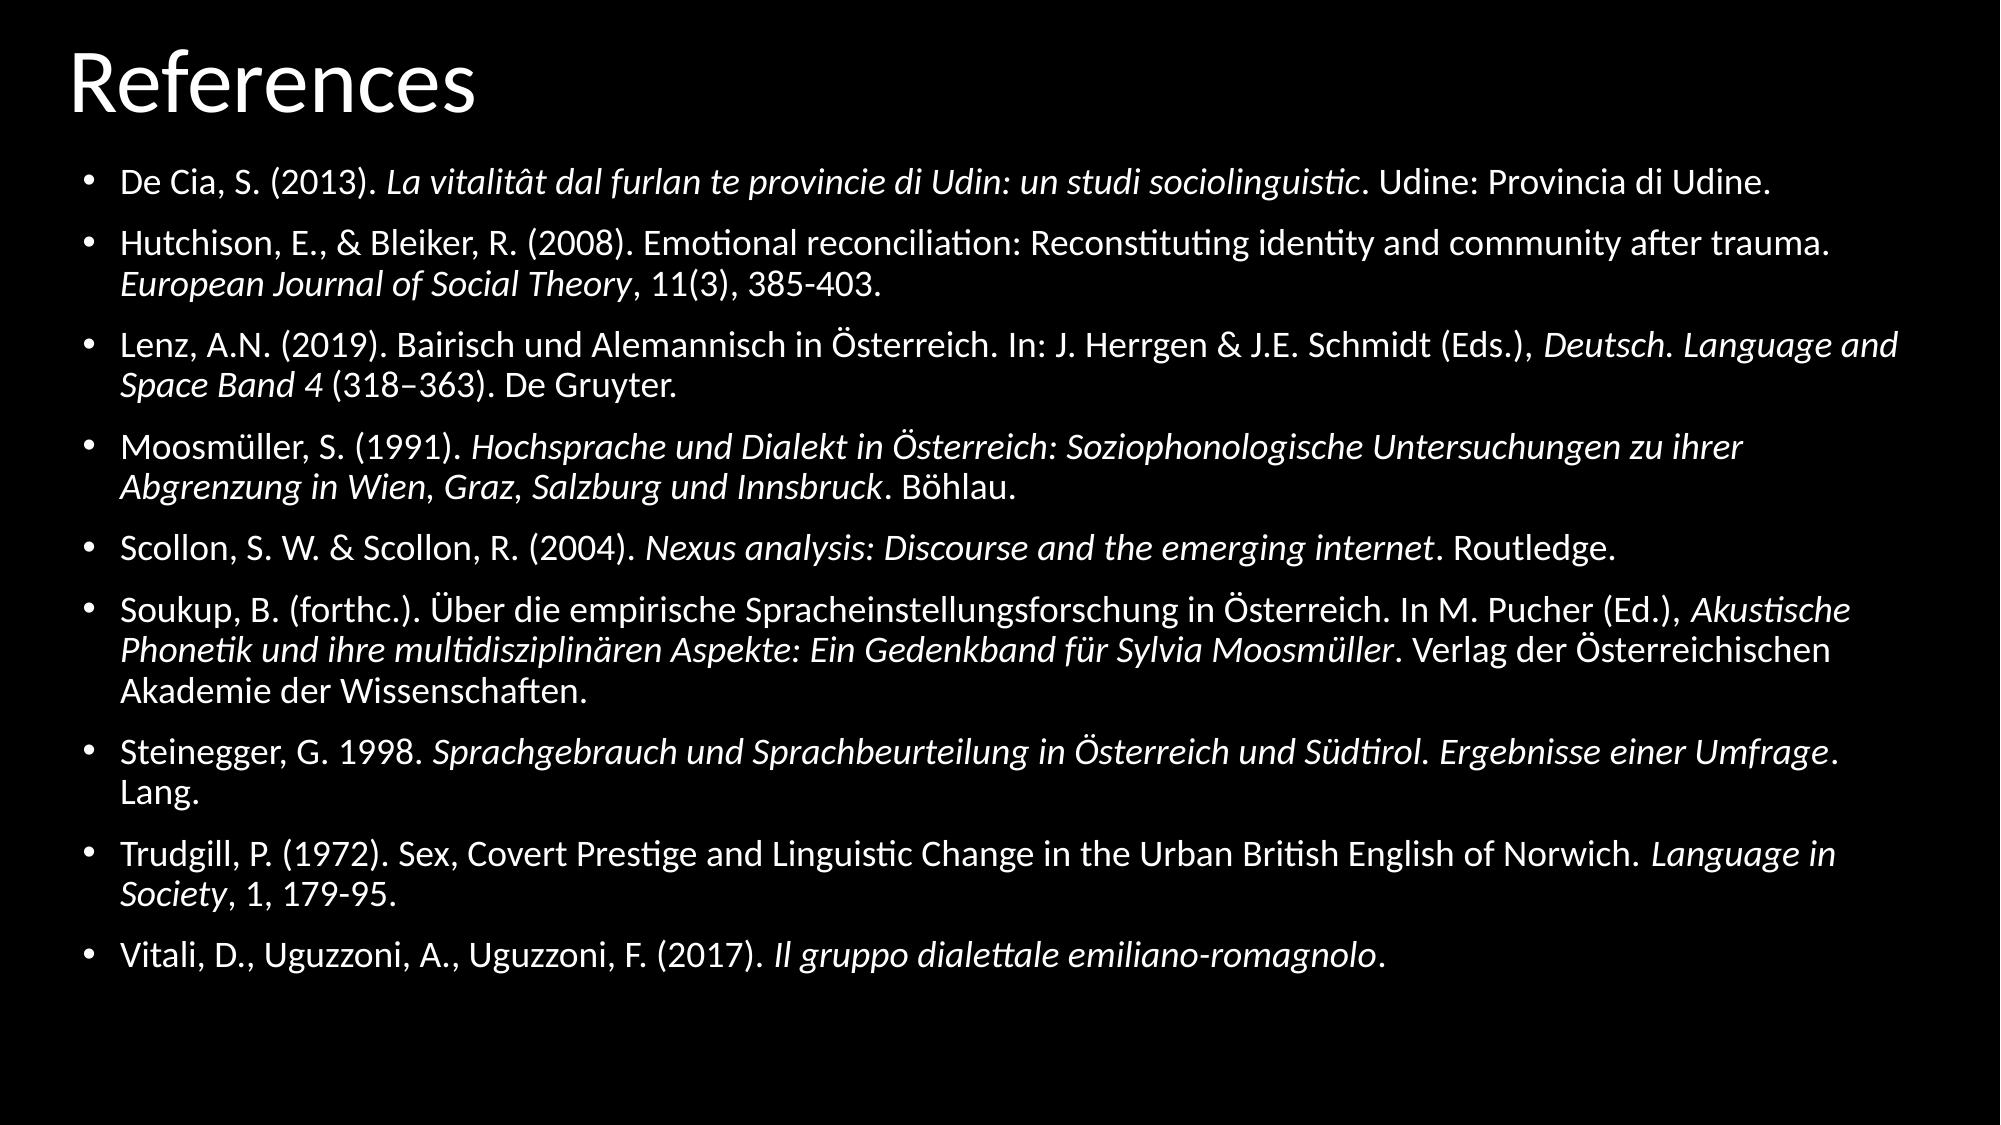

# References
De Cia, S. (2013). La vitalitât dal furlan te provincie di Udin: un studi sociolinguistic. Udine: Provincia di Udine.
Hutchison, E., & Bleiker, R. (2008). Emotional reconciliation: Reconstituting identity and community after trauma. European Journal of Social Theory, 11(3), 385-403.
Lenz, A.N. (2019). Bairisch und Alemannisch in Österreich. In: J. Herrgen & J.E. Schmidt (Eds.), Deutsch. Language and Space Band 4 (318–363). De Gruyter.
Moosmüller, S. (1991). Hochsprache und Dialekt in Österreich: Soziophonologische Untersuchungen zu ihrer Abgrenzung in Wien, Graz, Salzburg und Innsbruck. Böhlau.
Scollon, S. W. & Scollon, R. (2004). Nexus analysis: Discourse and the emerging internet. Routledge.
Soukup, B. (forthc.). Über die empirische Spracheinstellungsforschung in Österreich. In M. Pucher (Ed.), Akustische Phonetik und ihre multidisziplinären Aspekte: Ein Gedenkband für Sylvia Moosmüller. Verlag der Österreichischen Akademie der Wissenschaften.
Steinegger, G. 1998. Sprachgebrauch und Sprachbeurteilung in Österreich und Südtirol. Ergebnisse einer Umfrage. Lang.
Trudgill, P. (1972). Sex, Covert Prestige and Linguistic Change in the Urban British English of Norwich. Language in Society, 1, 179-95.
Vitali, D., Uguzzoni, A., Uguzzoni, F. (2017). Il gruppo dialettale emiliano-romagnolo.